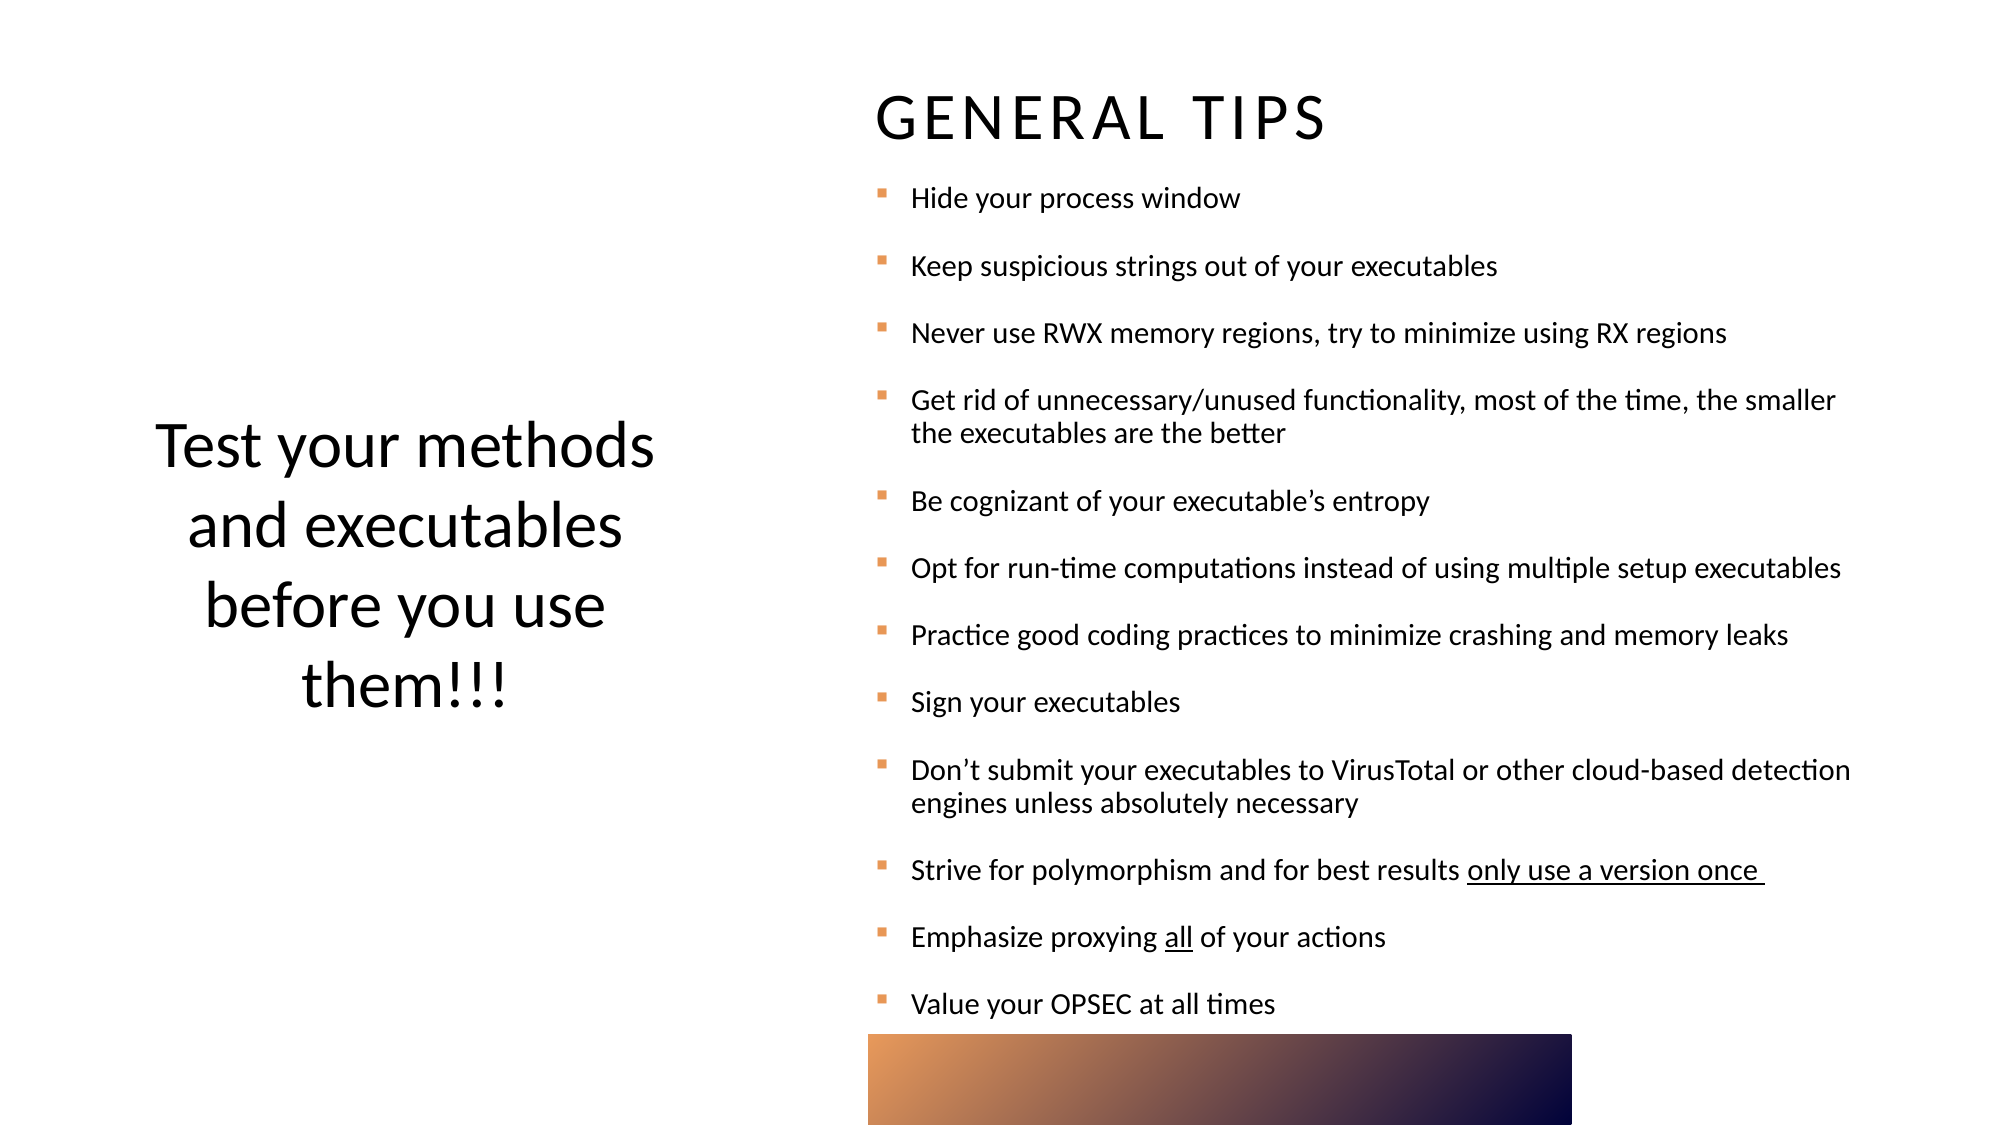

# General Tips
Hide your process window
Keep suspicious strings out of your executables
Never use RWX memory regions, try to minimize using RX regions
Get rid of unnecessary/unused functionality, most of the time, the smaller the executables are the better
Be cognizant of your executable’s entropy
Opt for run-time computations instead of using multiple setup executables
Practice good coding practices to minimize crashing and memory leaks
Sign your executables
Don’t submit your executables to VirusTotal or other cloud-based detection engines unless absolutely necessary
Strive for polymorphism and for best results only use a version once
Emphasize proxying all of your actions
Value your OPSEC at all times
Test your methods and executables before you use them!!!